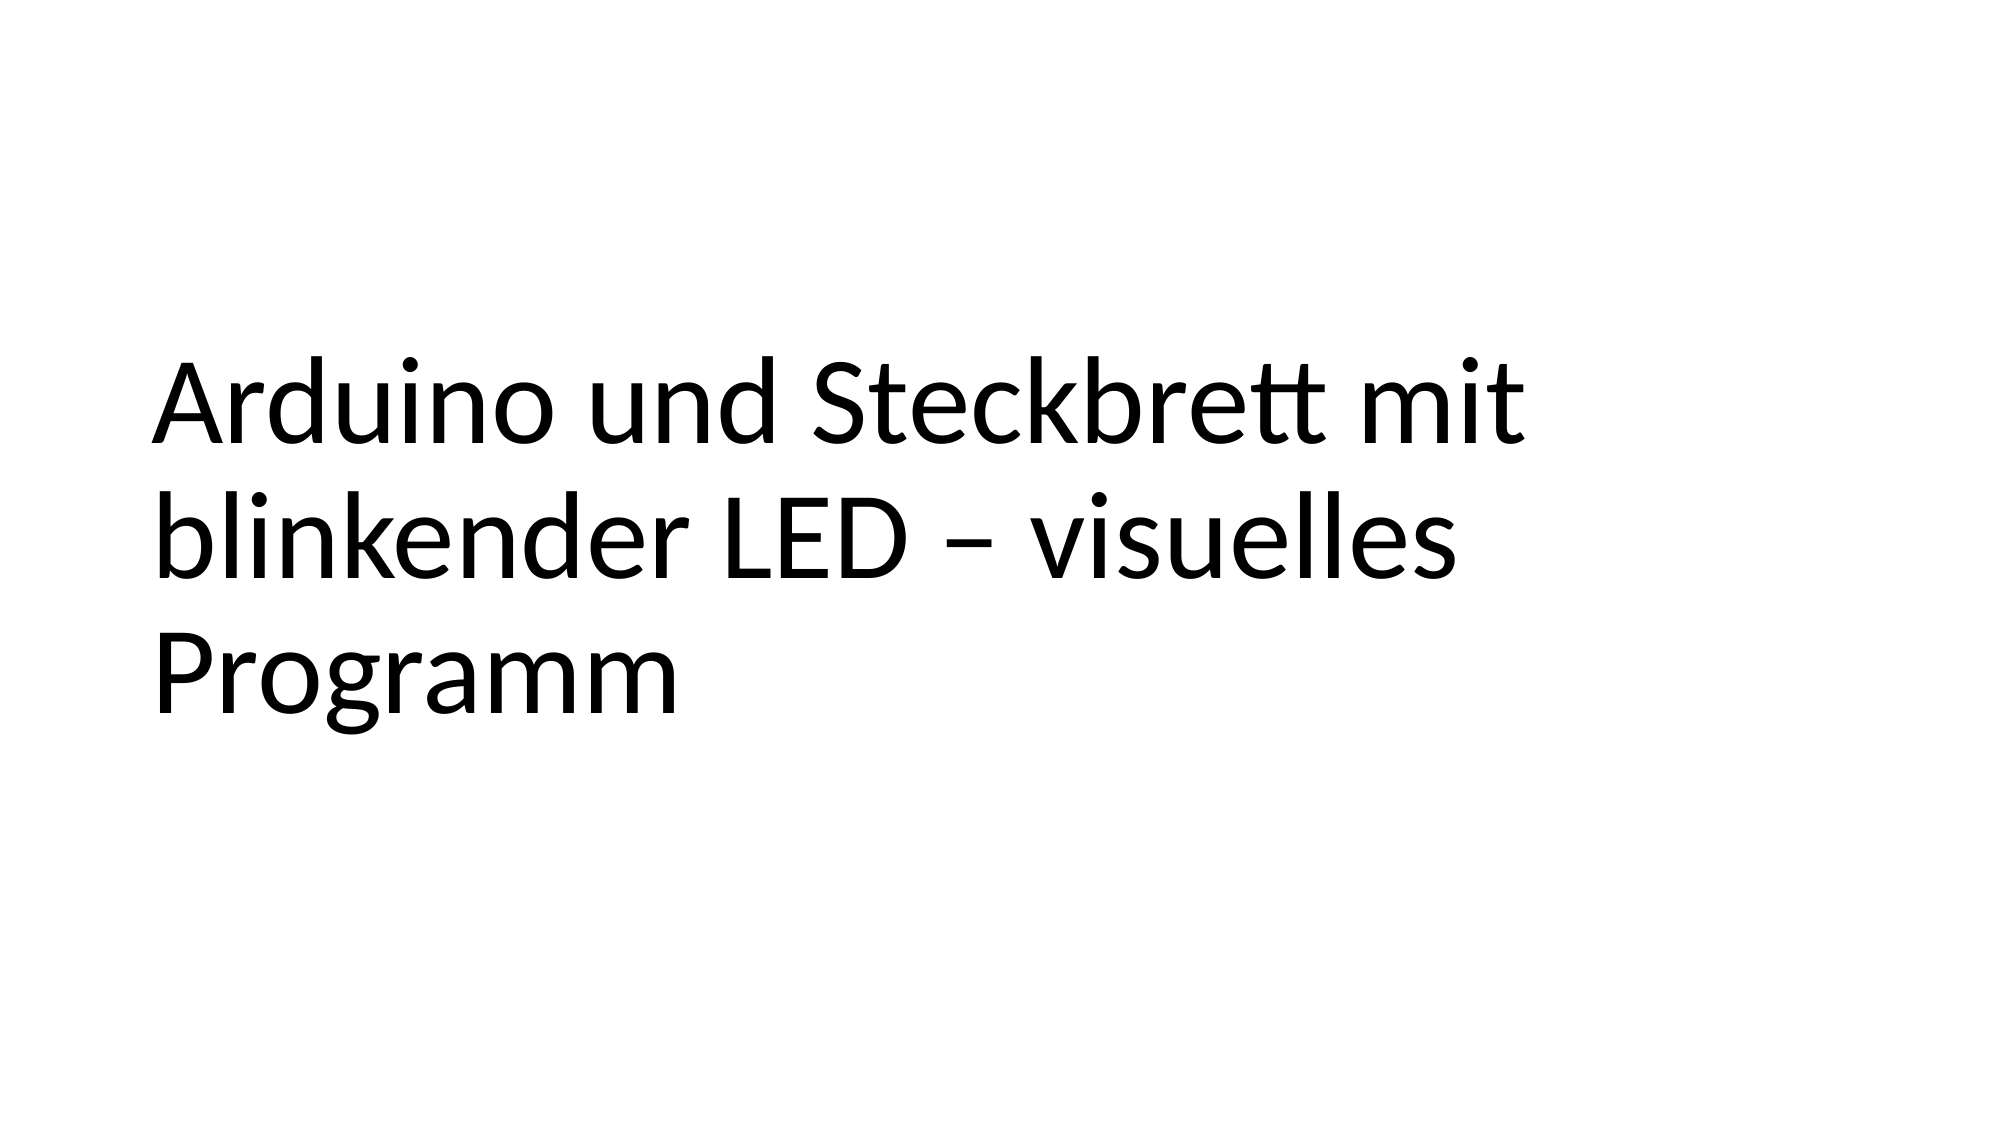

# Arduino und Steckbrett mit blinkender LED – visuelles Programm